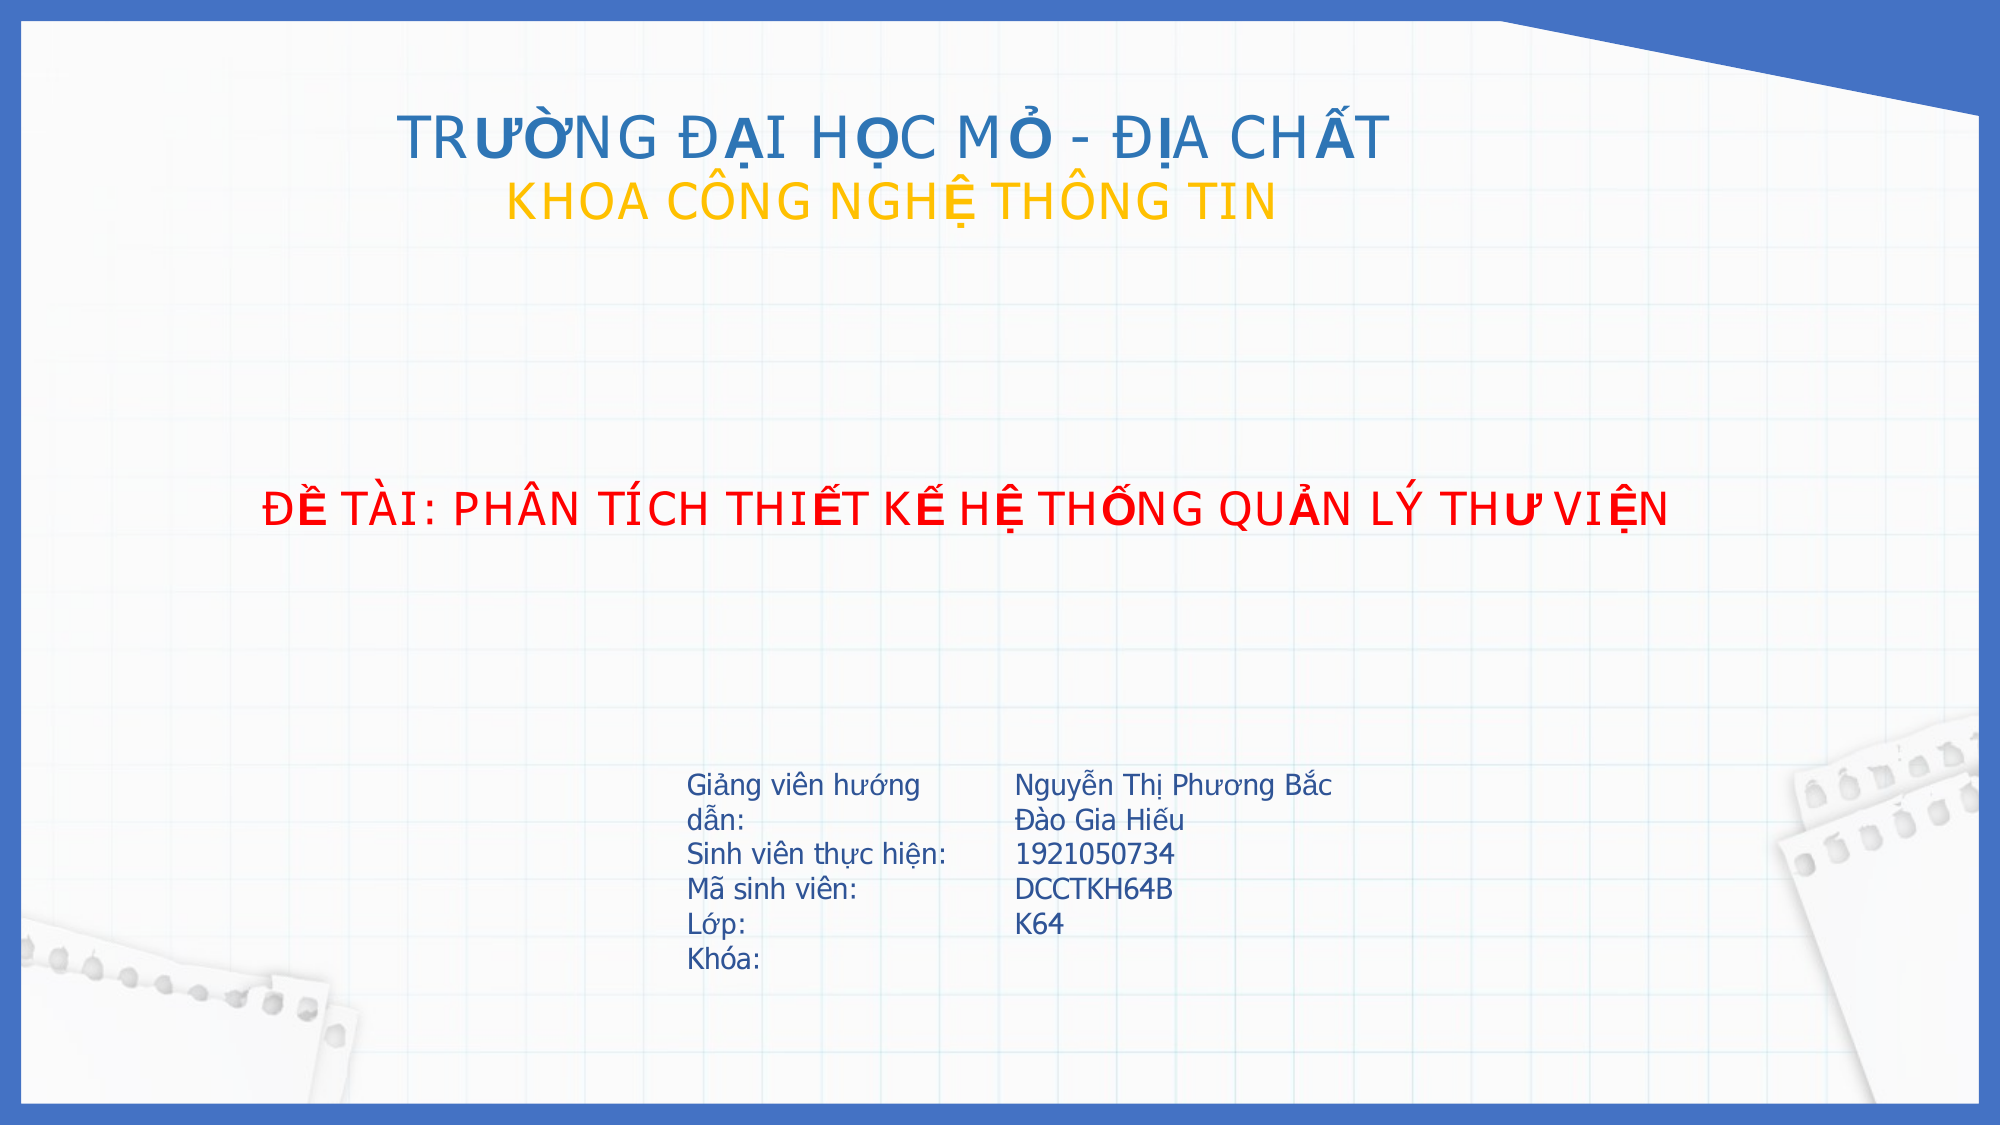

TRƯỜNG ĐẠI HỌC MỎ - ĐỊA CHẤT
KHOA CÔNG NGHỆ THÔNG TIN
ĐỀ TÀI: PHÂN TÍCH THIẾT KẾ HỆ THỐNG QUẢN LÝ THƯ VIỆN
Giảng viên hướng dẫn:
Sinh viên thực hiện:
Mã sinh viên:
Lớp:
Khóa:
Nguyễn Thị Phương Bắc
Đào Gia Hiếu
1921050734
DCCTKH64B
K64